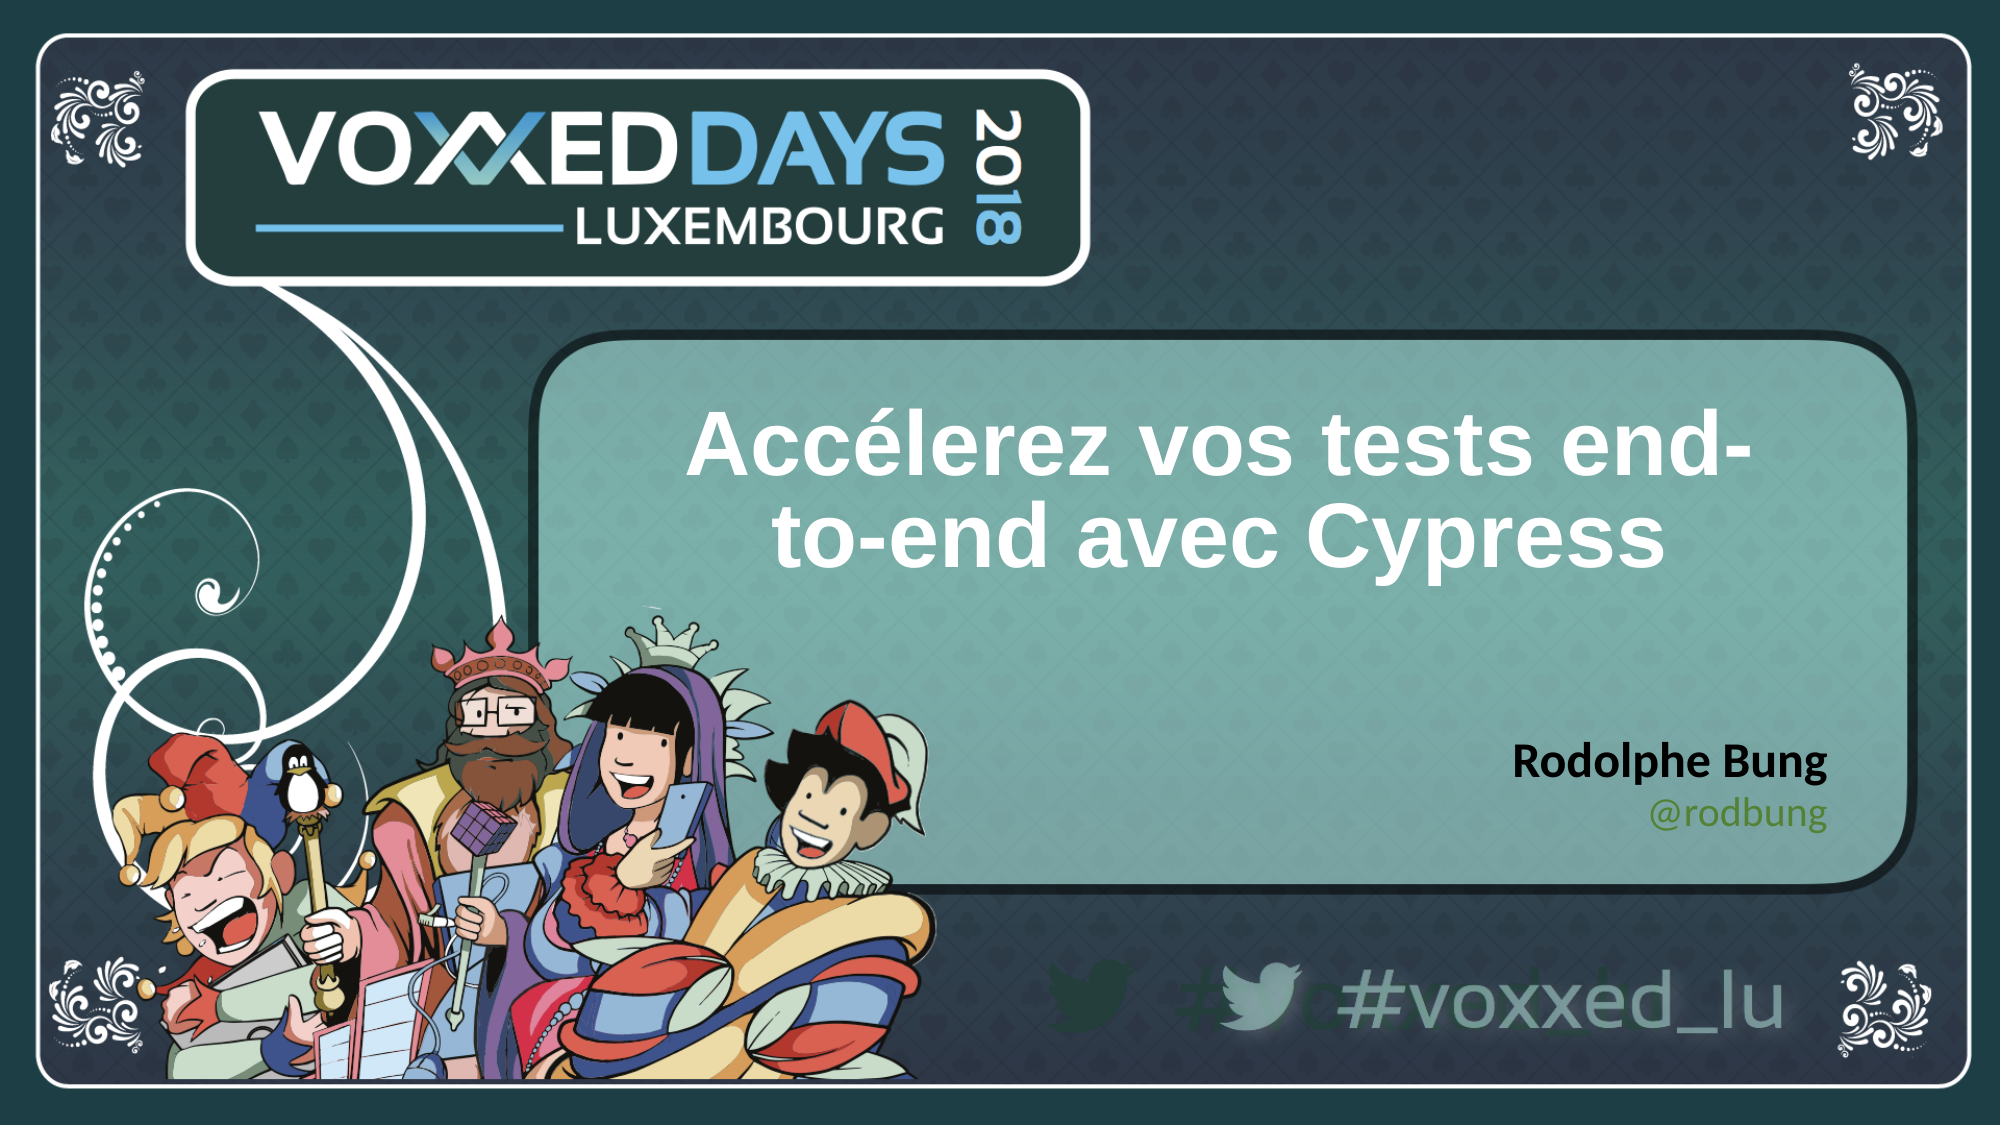

# Accélerez vos tests end-to-end avec Cypress
Rodolphe Bung
@rodbung